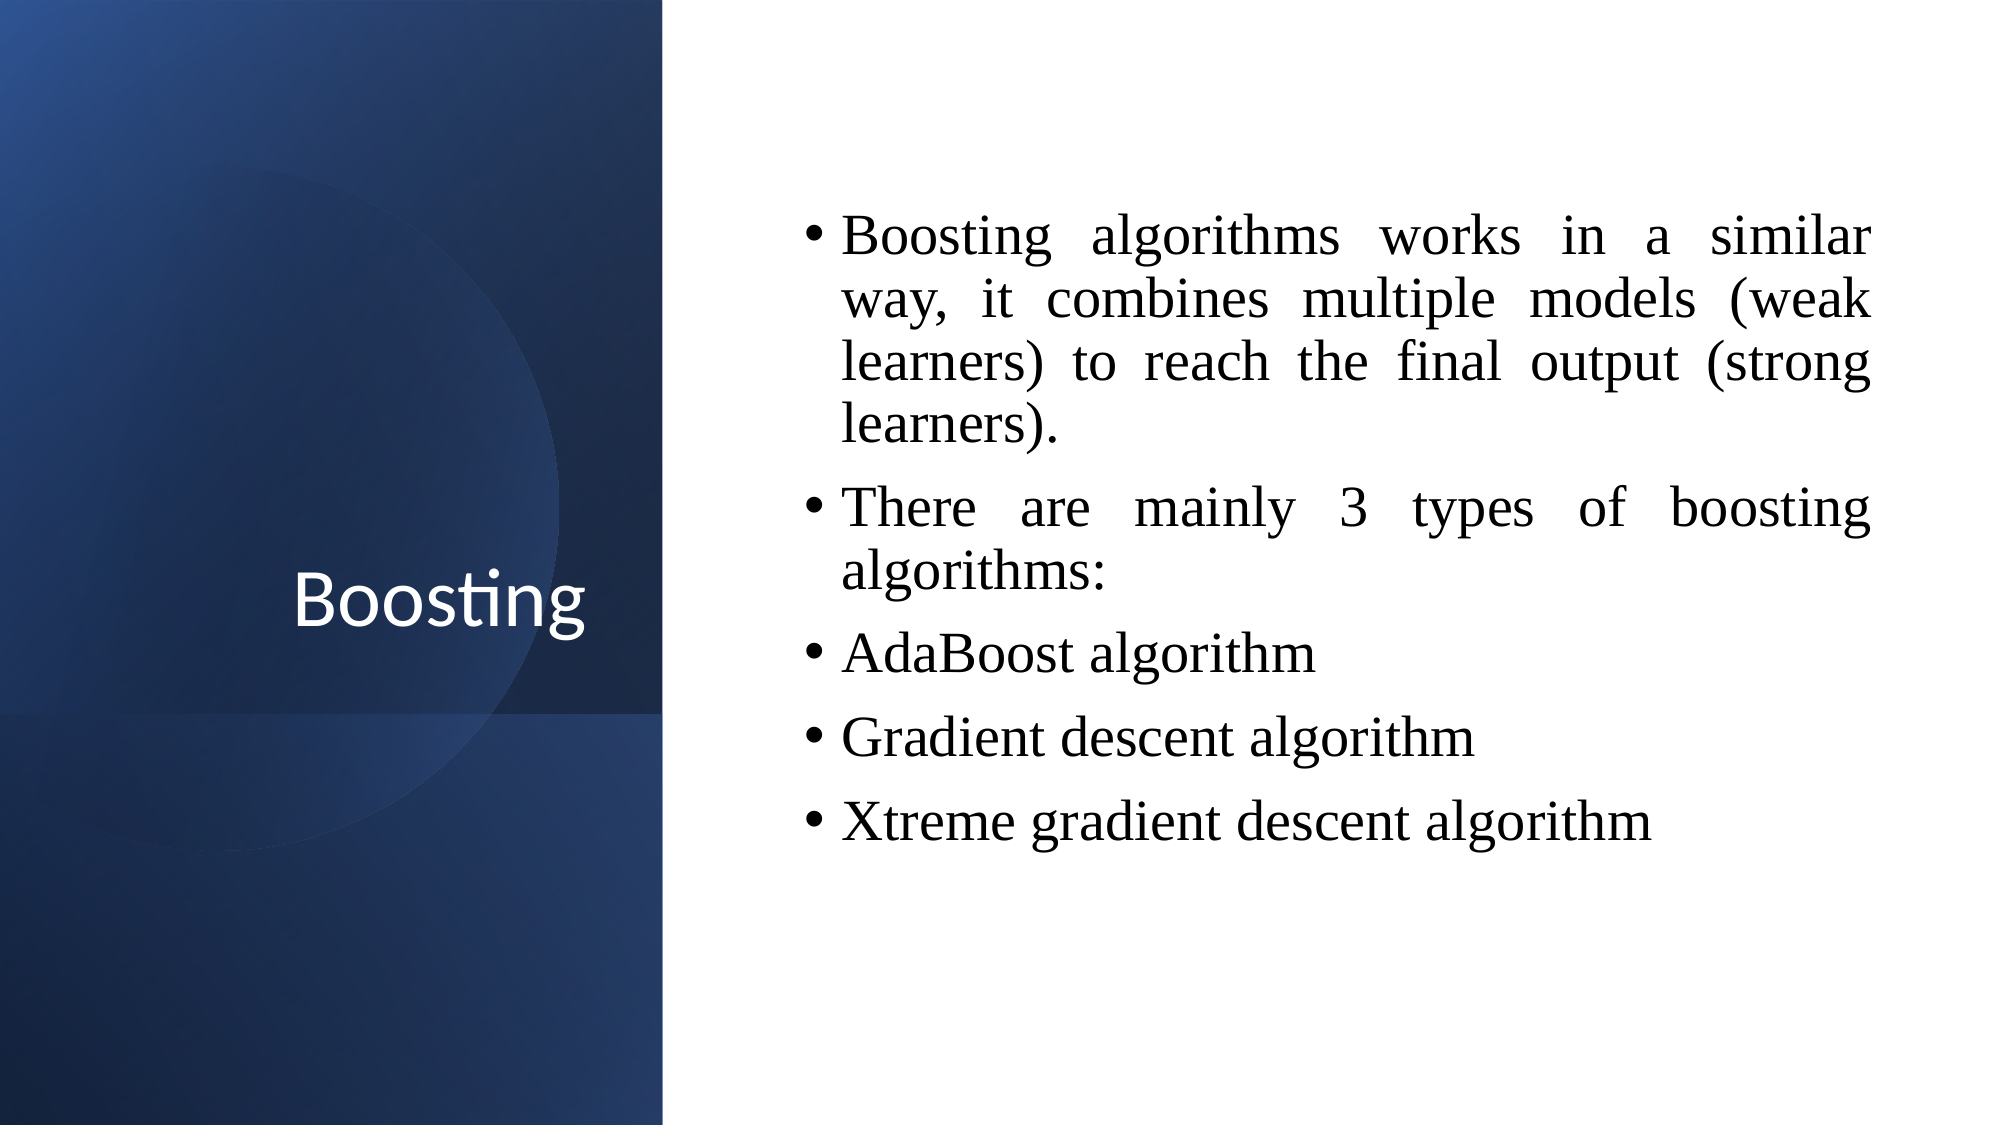

# Boosting
Boosting algorithms works in a similar way, it combines multiple models (weak learners) to reach the final output (strong learners).
There are mainly 3 types of boosting algorithms:
AdaBoost algorithm
Gradient descent algorithm
Xtreme gradient descent algorithm